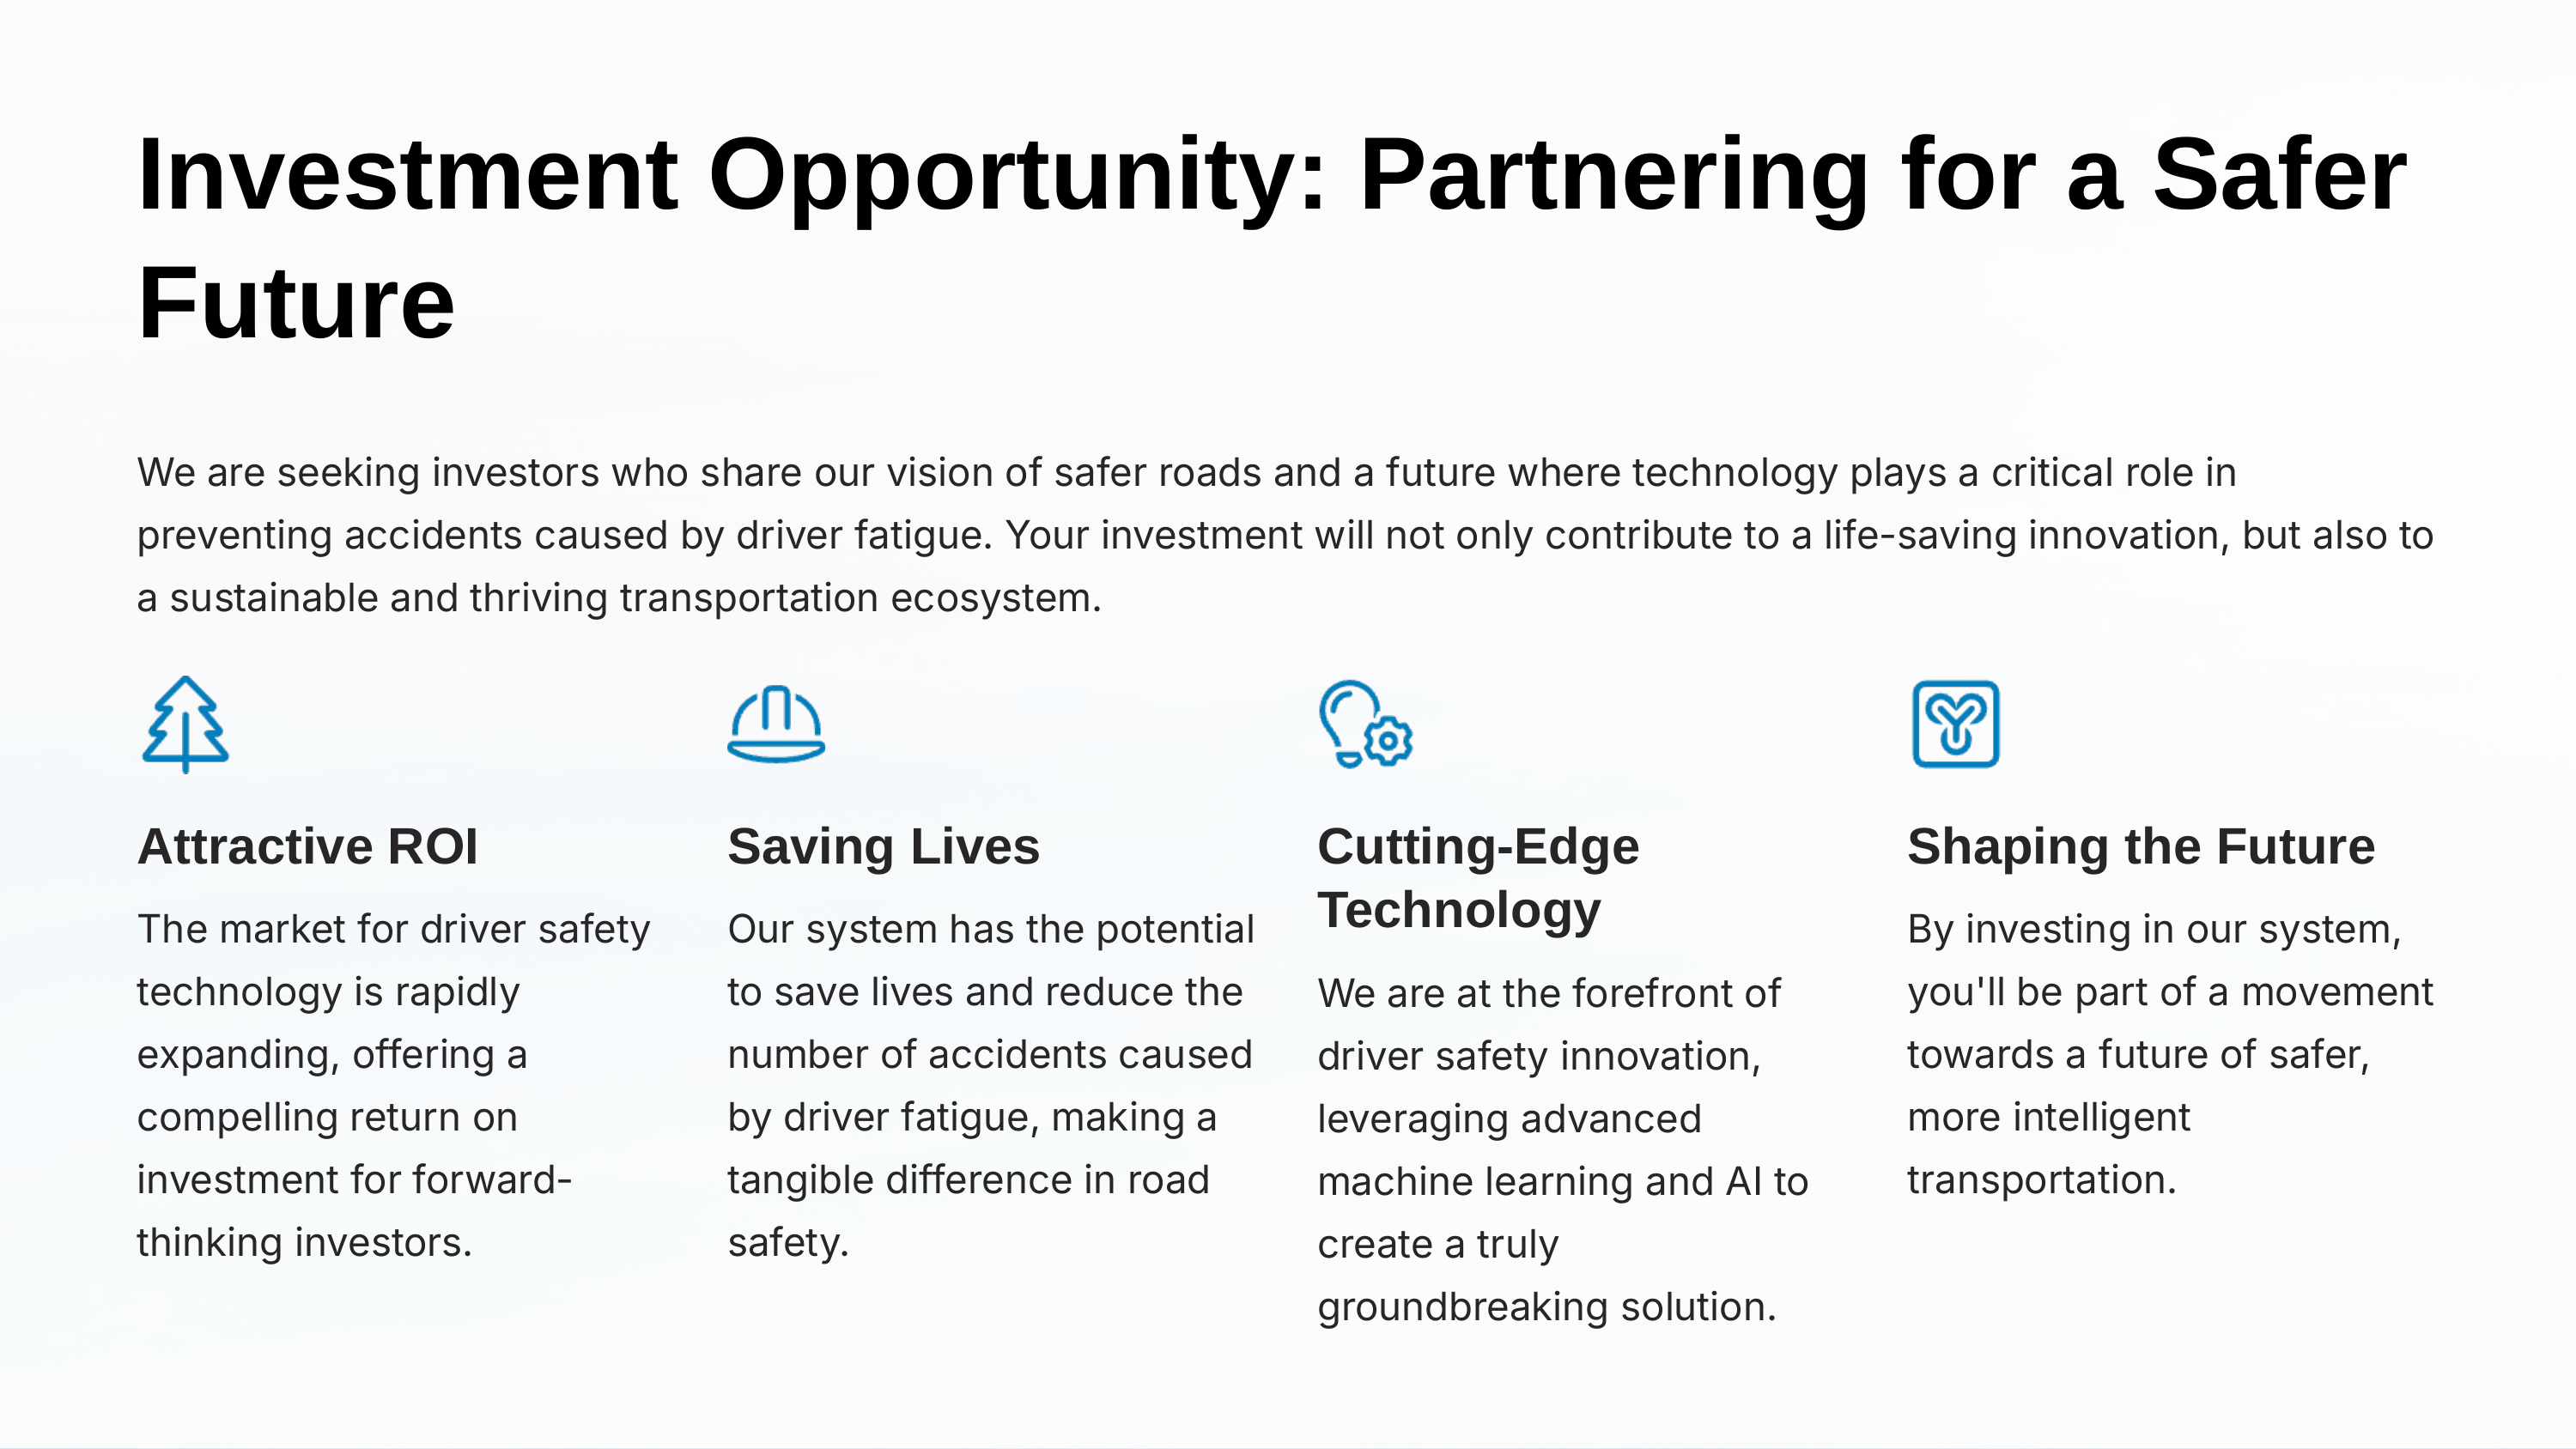

Investment Opportunity: Partnering for a Safer Future
We are seeking investors who share our vision of safer roads and a future where technology plays a critical role in preventing accidents caused by driver fatigue. Your investment will not only contribute to a life-saving innovation, but also to a sustainable and thriving transportation ecosystem.

Attractive ROI
Saving Lives
Cutting-Edge Technology
Shaping the Future
The market for driver safety technology is rapidly expanding, offering a compelling return on investment for forward-thinking investors.
Our system has the potential to save lives and reduce the number of accidents caused by driver fatigue, making a tangible difference in road safety.
By investing in our system, you'll be part of a movement towards a future of safer, more intelligent transportation.
We are at the forefront of driver safety innovation, leveraging advanced machine learning and AI to create a truly groundbreaking solution.